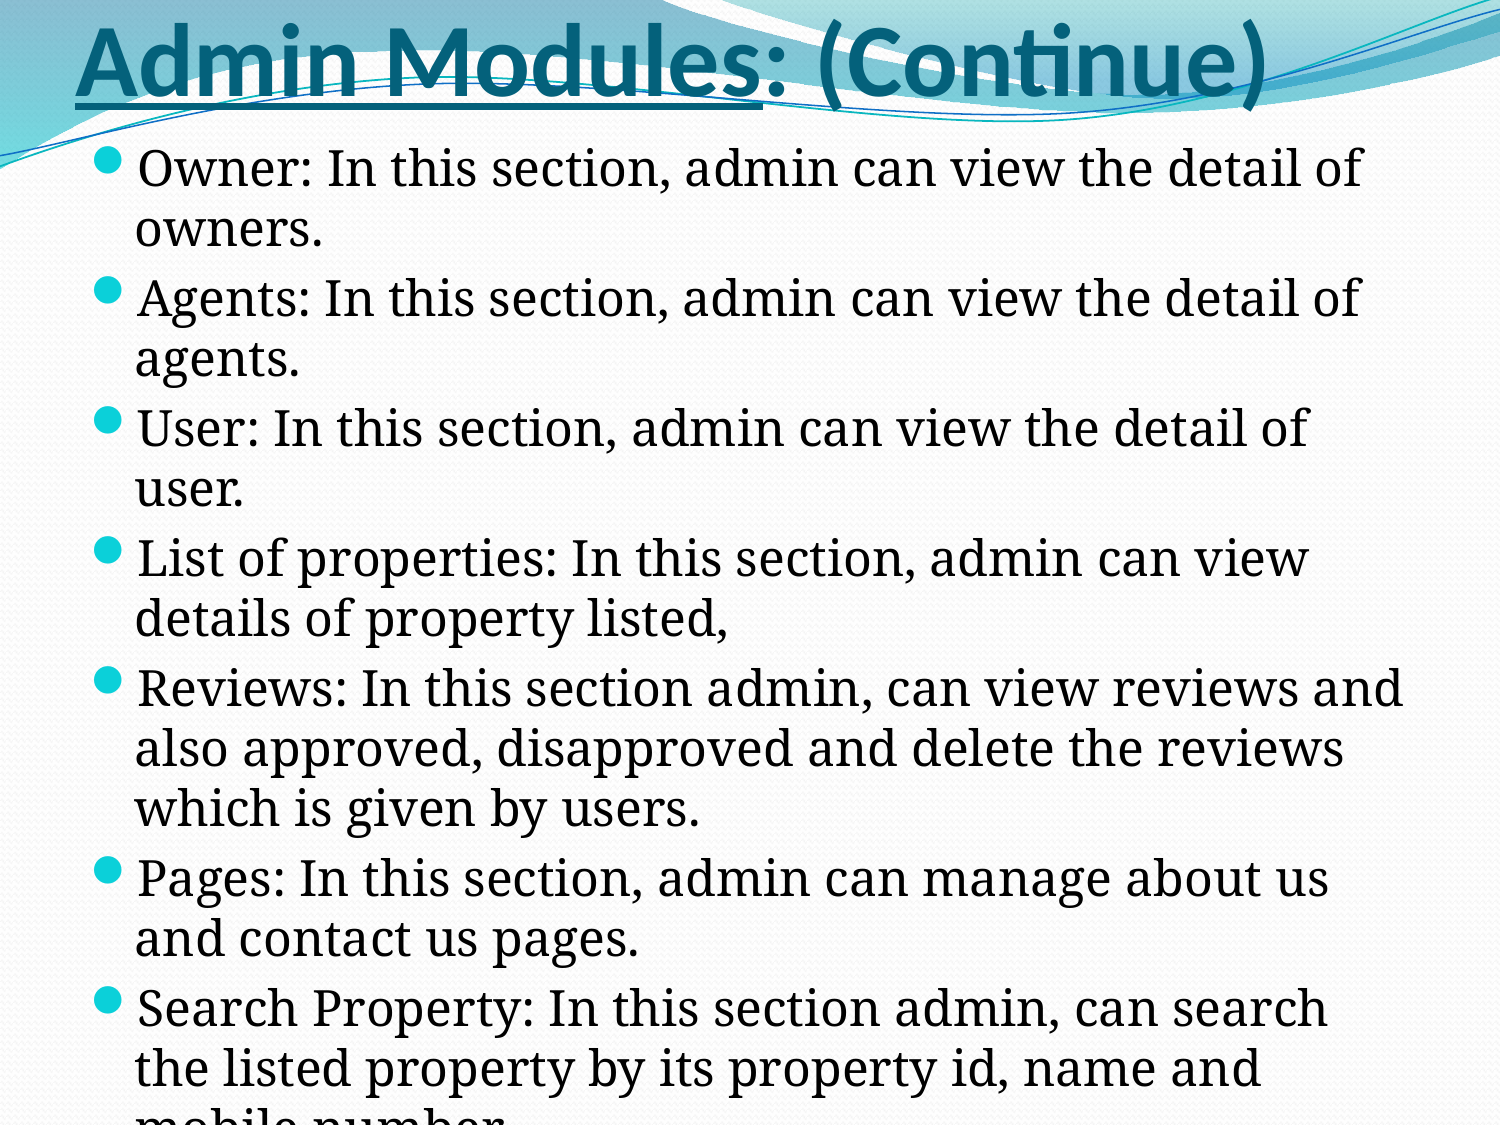

# Admin Modules: (Continue)
Owner: In this section, admin can view the detail of owners.
Agents: In this section, admin can view the detail of agents.
User: In this section, admin can view the detail of user.
List of properties: In this section, admin can view details of property listed,
Reviews: In this section admin, can view reviews and also approved, disapproved and delete the reviews which is given by users.
Pages: In this section, admin can manage about us and contact us pages.
Search Property: In this section admin, can search the listed property by its property id, name and mobile number.